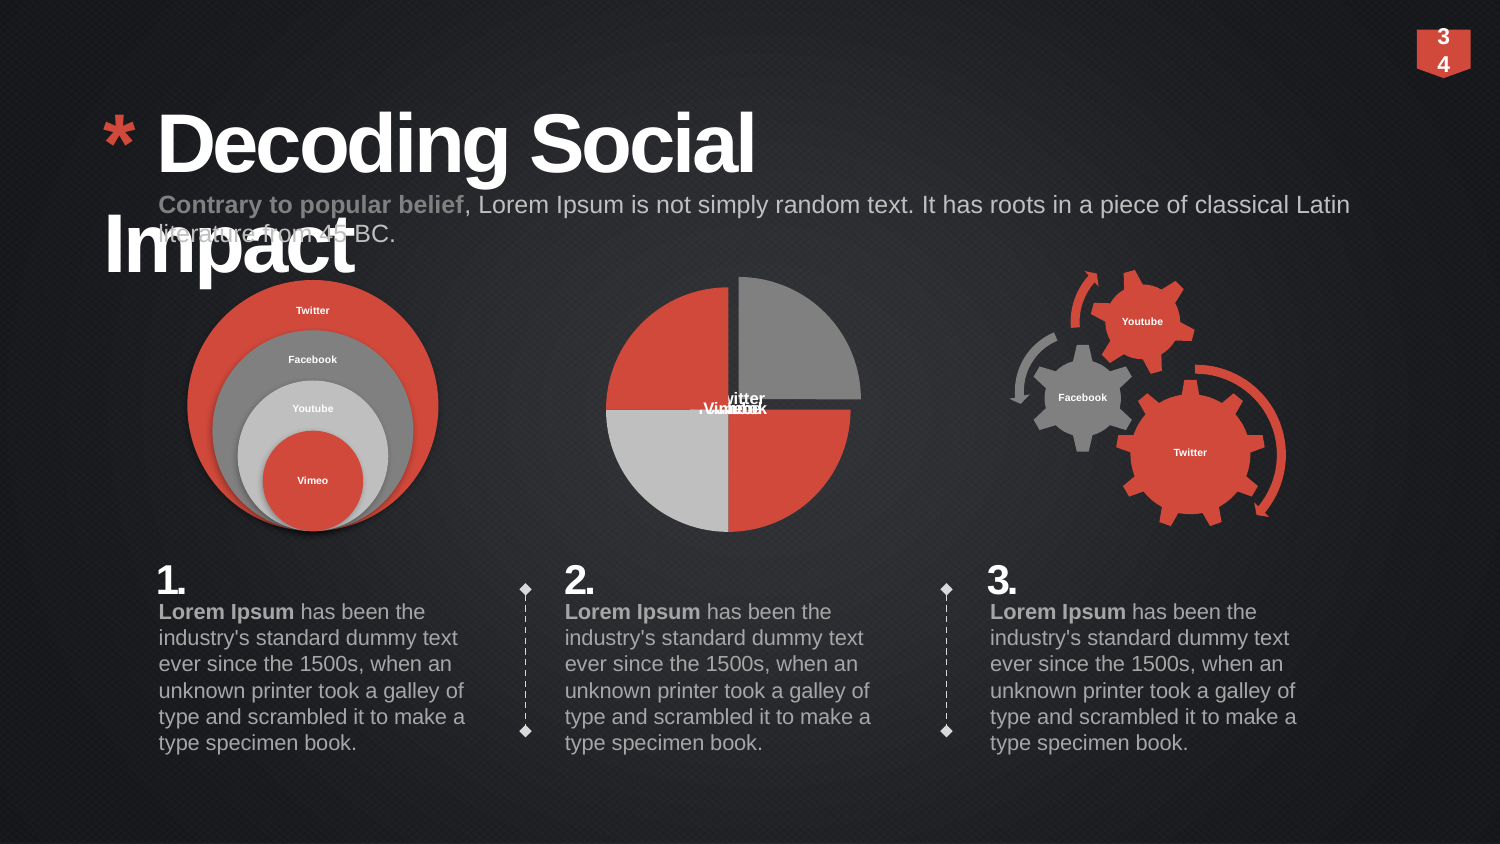

34
* Decoding Social Impact
Contrary to popular belief, Lorem Ipsum is not simply random text. It has roots in a piece of classical Latin literature from 45 BC.
Twitter
Facebook
Youtube
Twitter
Facebook
Youtube
Vimeo
Twitter
Facebook
Youtube
Vimeo
1.
Lorem Ipsum has been the industry's standard dummy text ever since the 1500s, when an unknown printer took a galley of type and scrambled it to make a type specimen book.
2.
Lorem Ipsum has been the industry's standard dummy text ever since the 1500s, when an unknown printer took a galley of type and scrambled it to make a type specimen book.
3.
Lorem Ipsum has been the industry's standard dummy text ever since the 1500s, when an unknown printer took a galley of type and scrambled it to make a type specimen book.